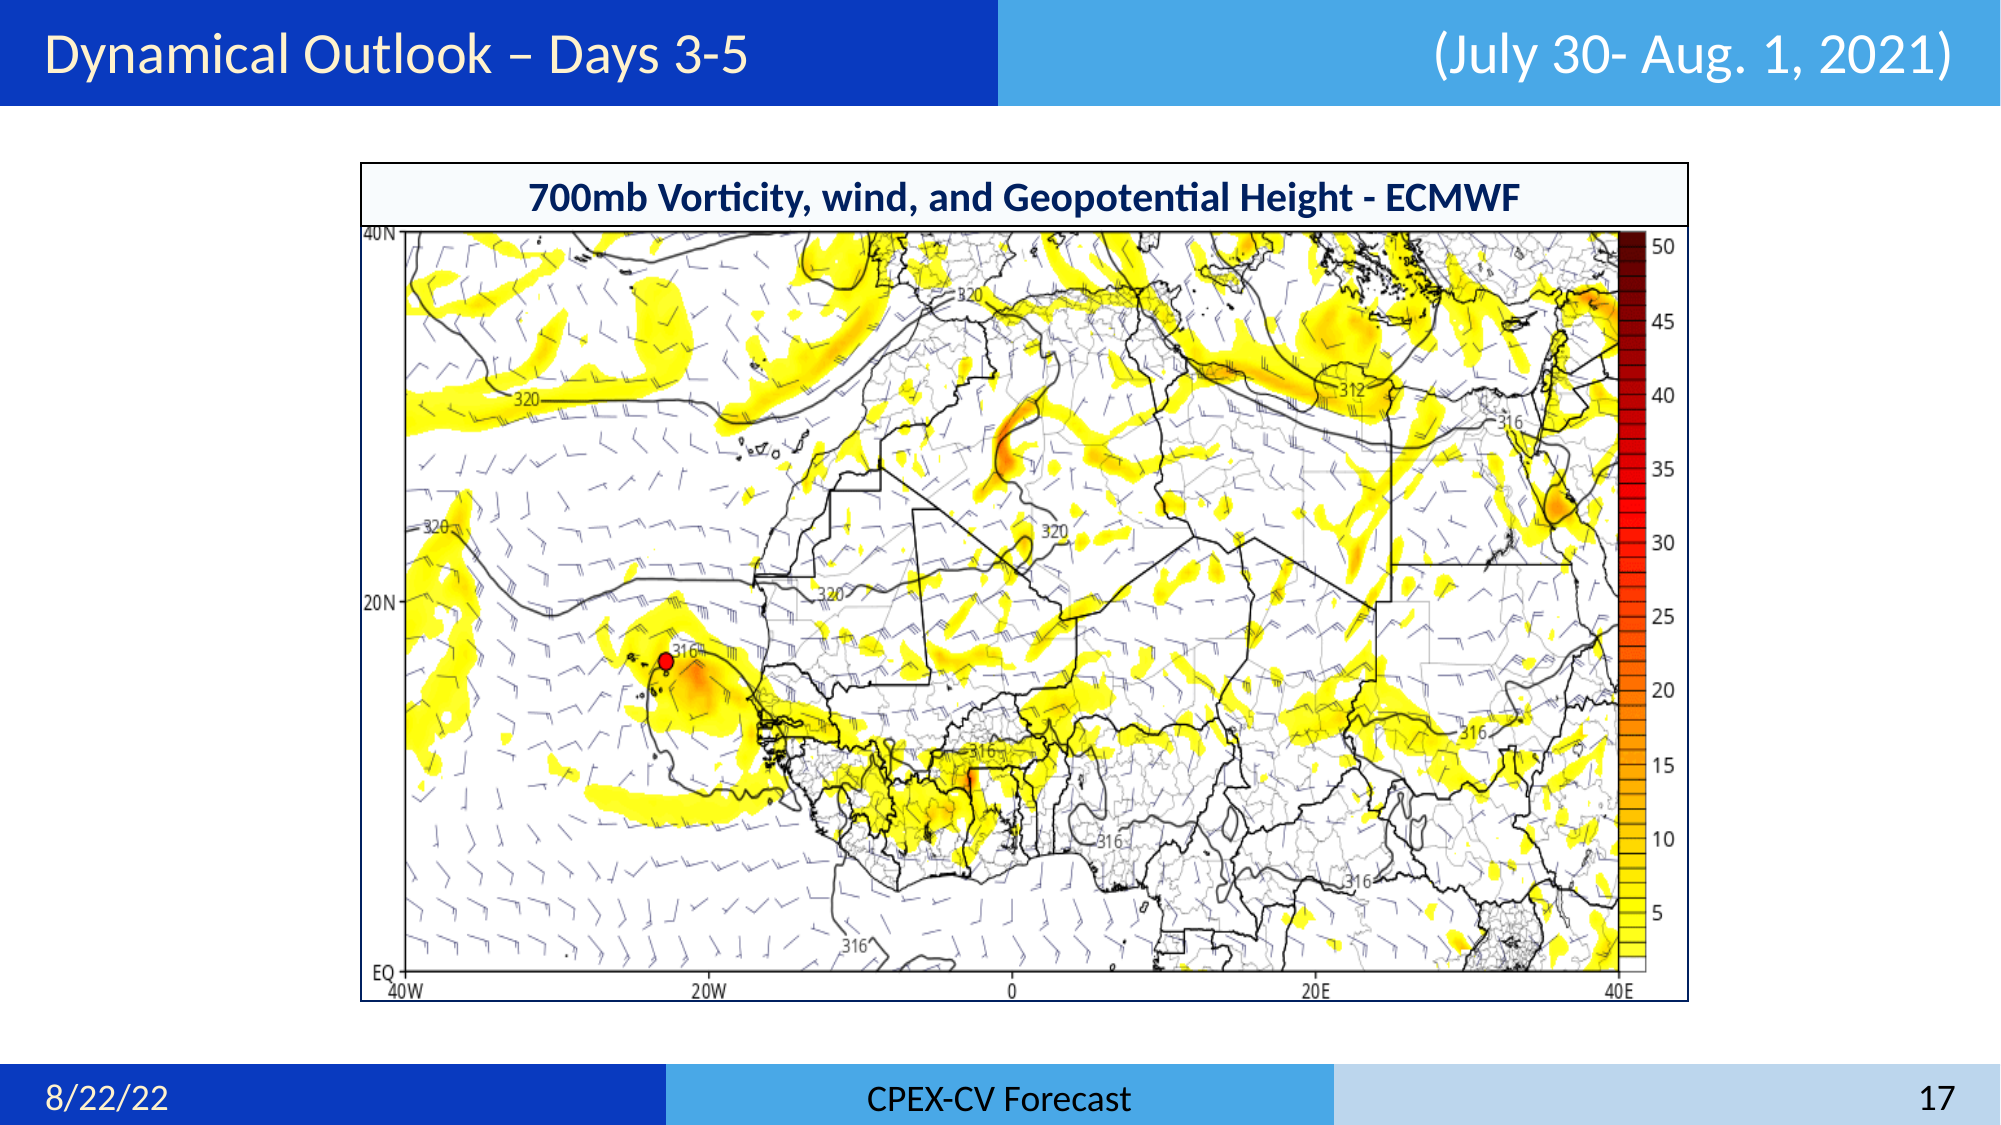

# Dynamical Outlook – Days 3-5
(July 30- Aug. 1, 2021)

700mb Vorticity, wind, and Geopotential Height - ECMWF
8/22/22
17
CPEX-CV Forecast